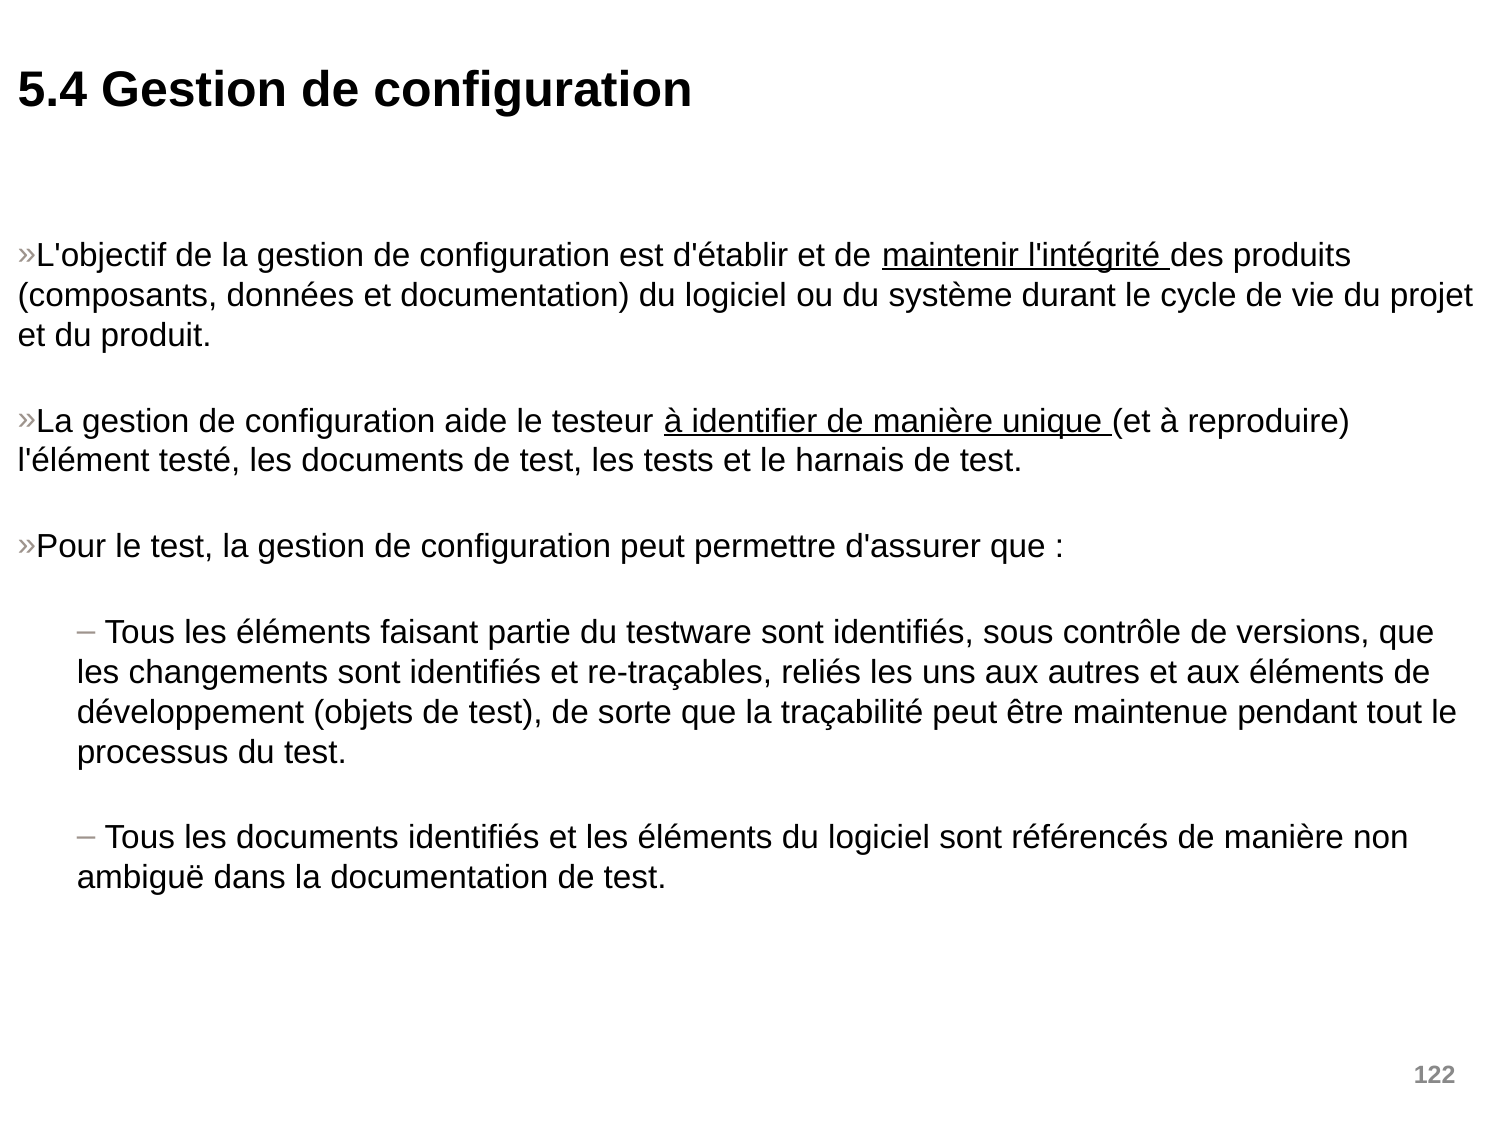

5.4 Gestion de configuration

L'objectif de la gestion de configuration est d'établir et de maintenir l'intégrité des produits (composants, données et documentation) du logiciel ou du système durant le cycle de vie du projet et du produit.
La gestion de configuration aide le testeur à identifier de manière unique (et à reproduire) l'élément testé, les documents de test, les tests et le harnais de test.
Pour le test, la gestion de configuration peut permettre d'assurer que :
 Tous les éléments faisant partie du testware sont identifiés, sous contrôle de versions, que les changements sont identifiés et re-traçables, reliés les uns aux autres et aux éléments de développement (objets de test), de sorte que la traçabilité peut être maintenue pendant tout le processus du test.
 Tous les documents identifiés et les éléments du logiciel sont référencés de manière non ambiguë dans la documentation de test.

122